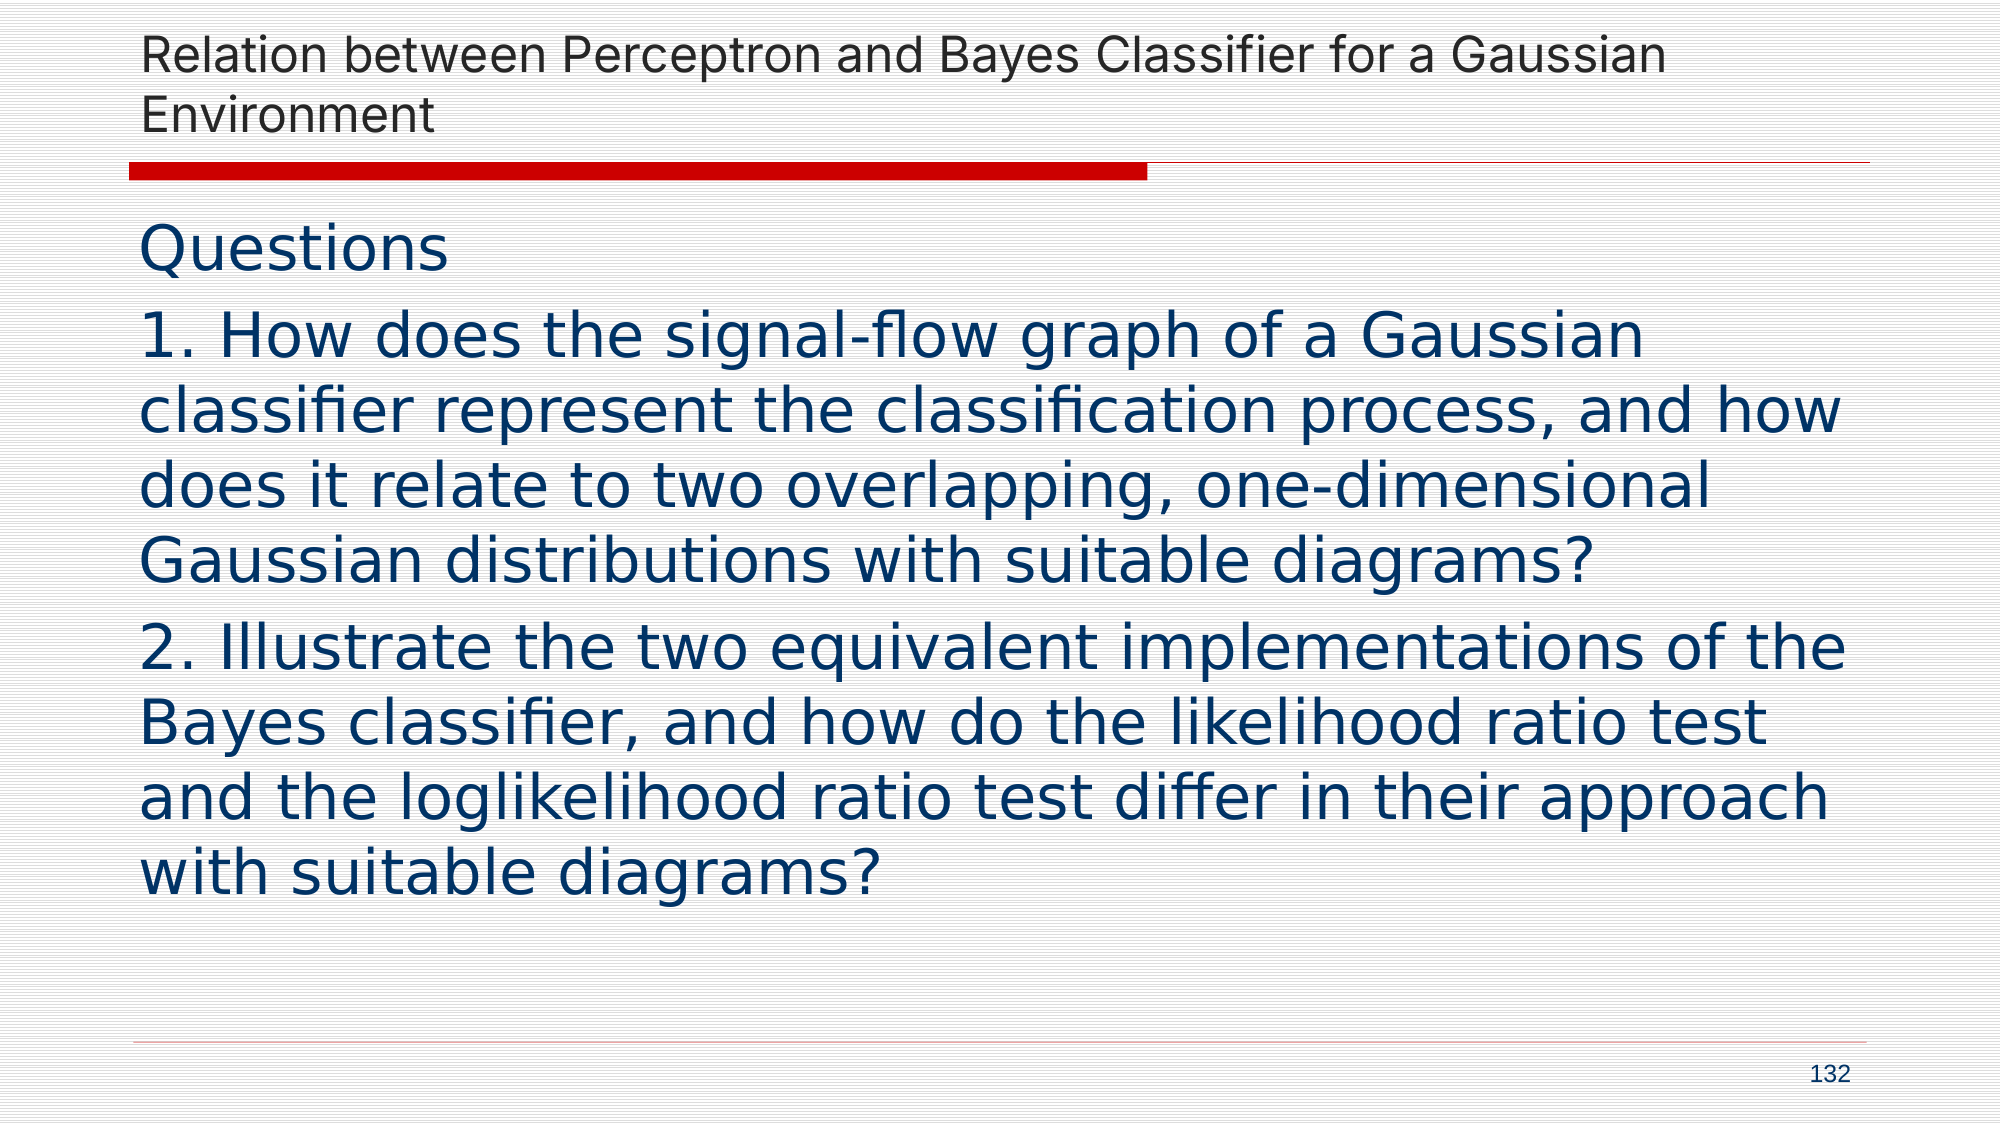

# Relation between Perceptron and Bayes Classifier for a Gaussian Environment
Questions
1. How does the signal-flow graph of a Gaussian classifier represent the classification process, and how does it relate to two overlapping, one-dimensional Gaussian distributions with suitable diagrams?
2. Illustrate the two equivalent implementations of the Bayes classifier, and how do the likelihood ratio test and the loglikelihood ratio test differ in their approach with suitable diagrams?

132